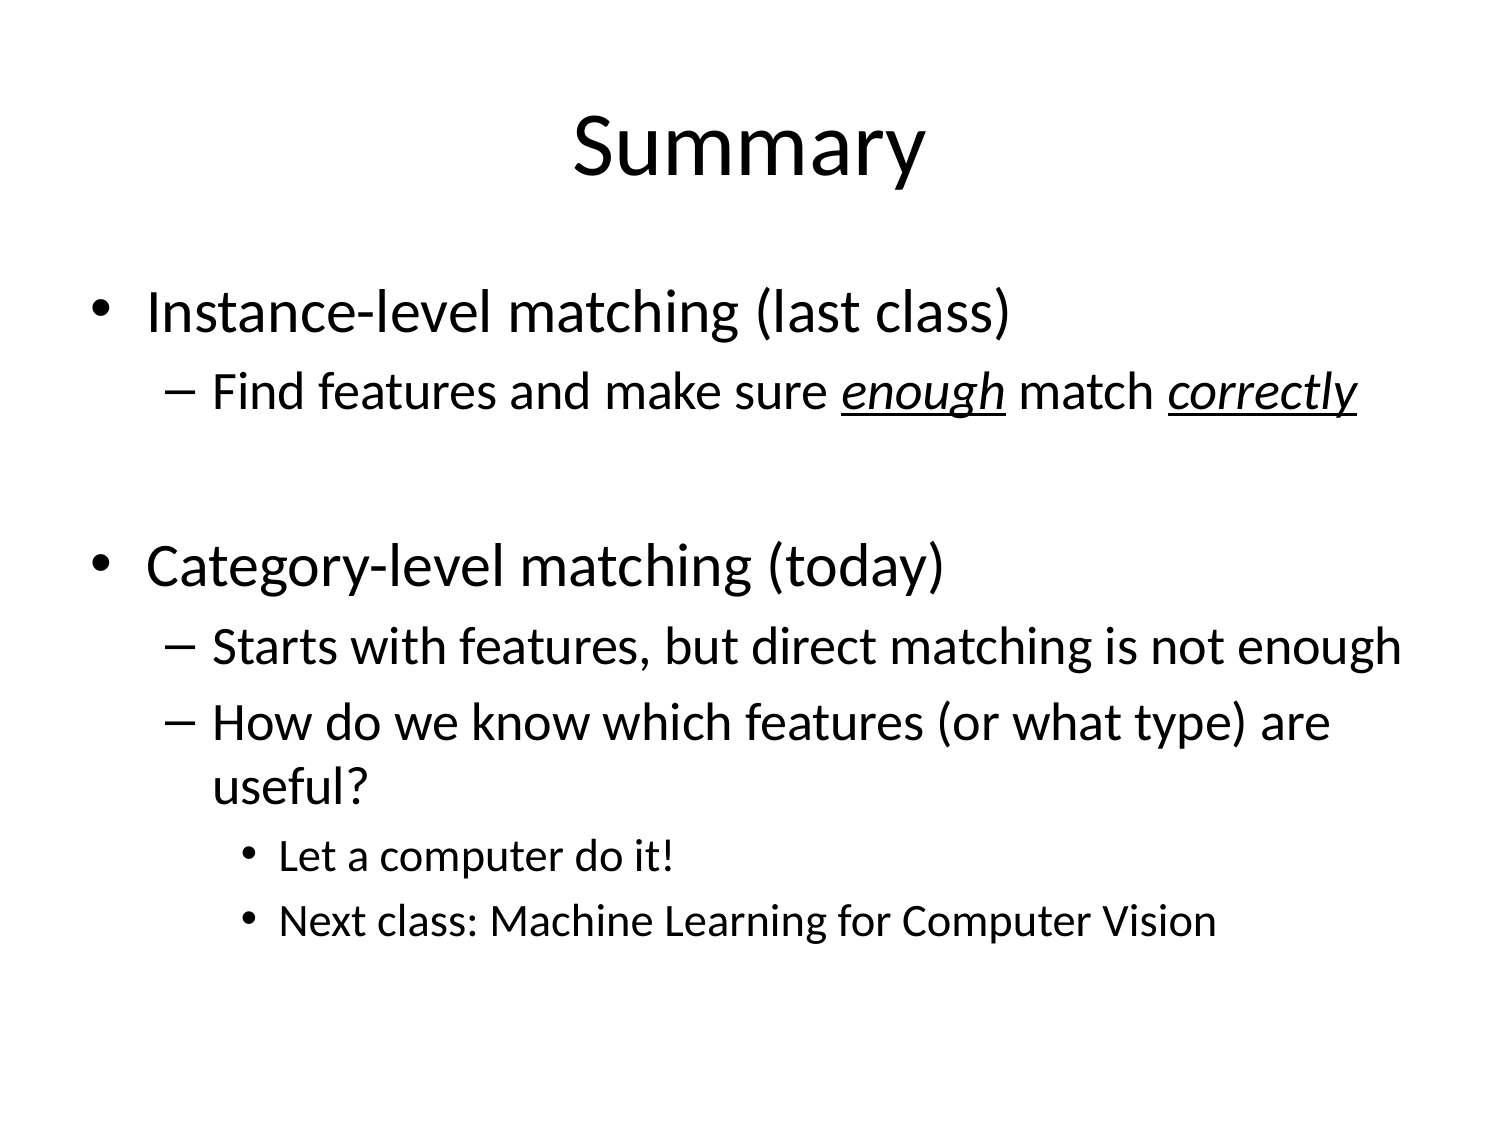

# Summary
Instance-level matching (last class)
Find features and make sure enough match correctly

Category-level matching (today)
Starts with features, but direct matching is not enough
How do we know which features (or what type) are useful?
Let a computer do it!
Next class: Machine Learning for Computer Vision